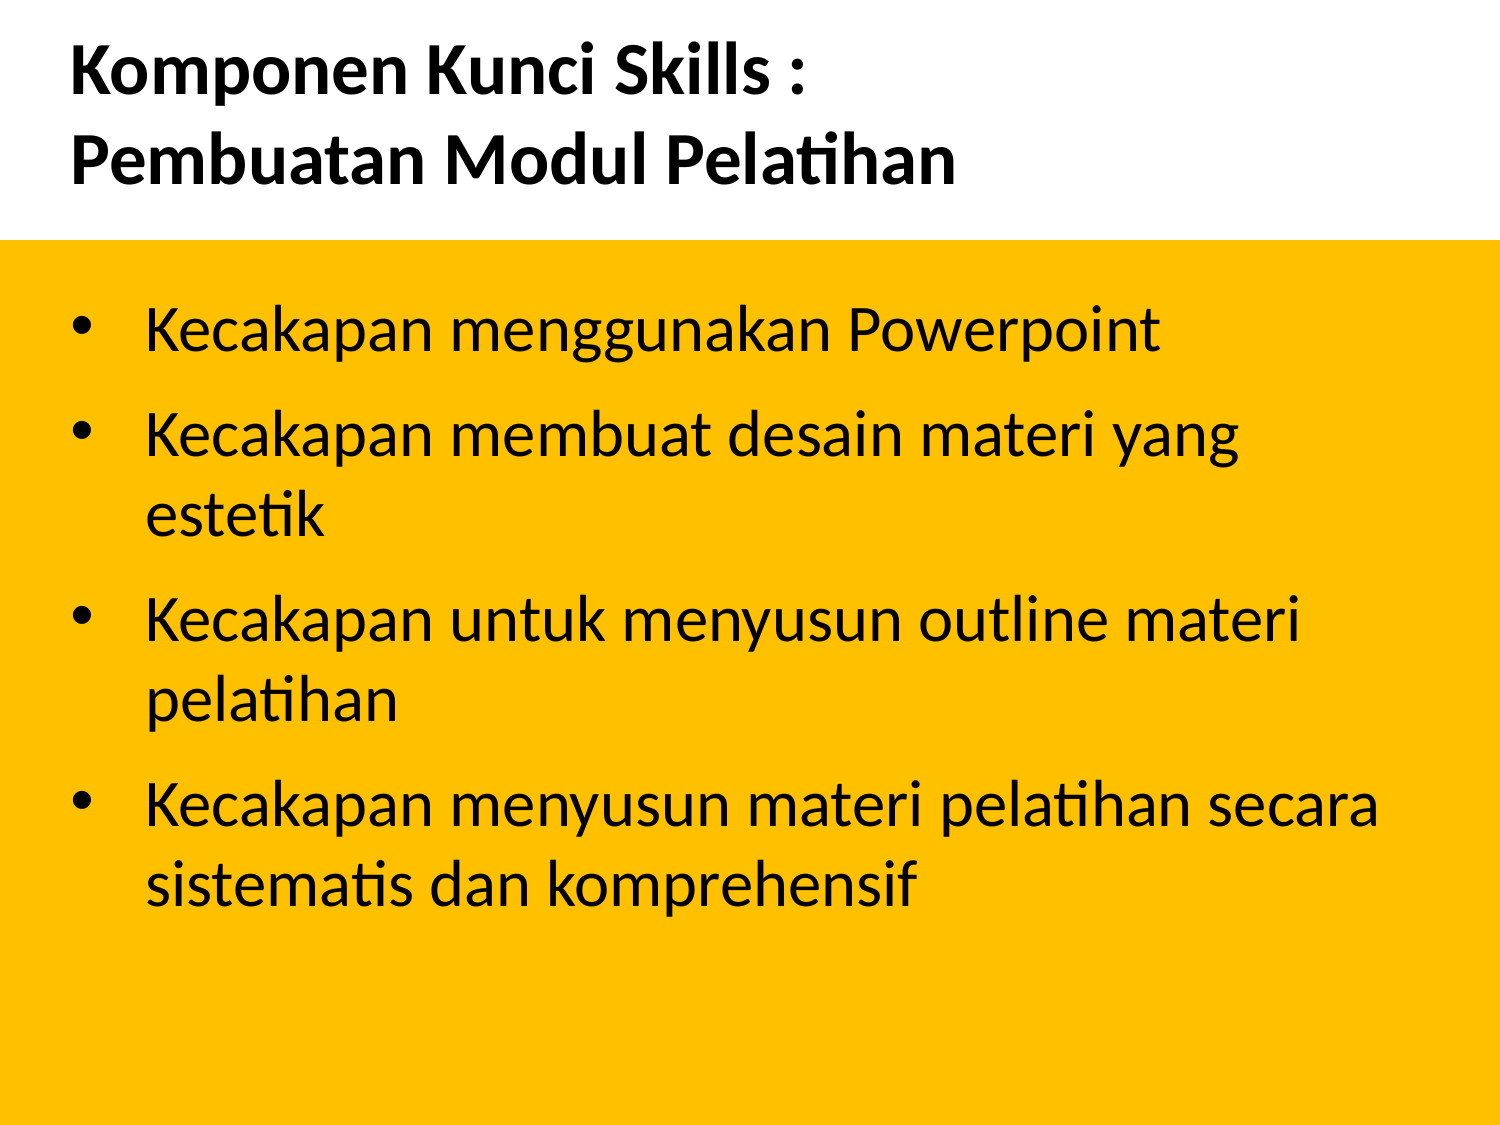

Komponen Kunci Skills :
Pembuatan Modul Pelatihan

Kecakapan menggunakan Powerpoint
Kecakapan membuat desain materi yang estetik
Kecakapan untuk menyusun outline materi pelatihan
Kecakapan menyusun materi pelatihan secara sistematis dan komprehensif